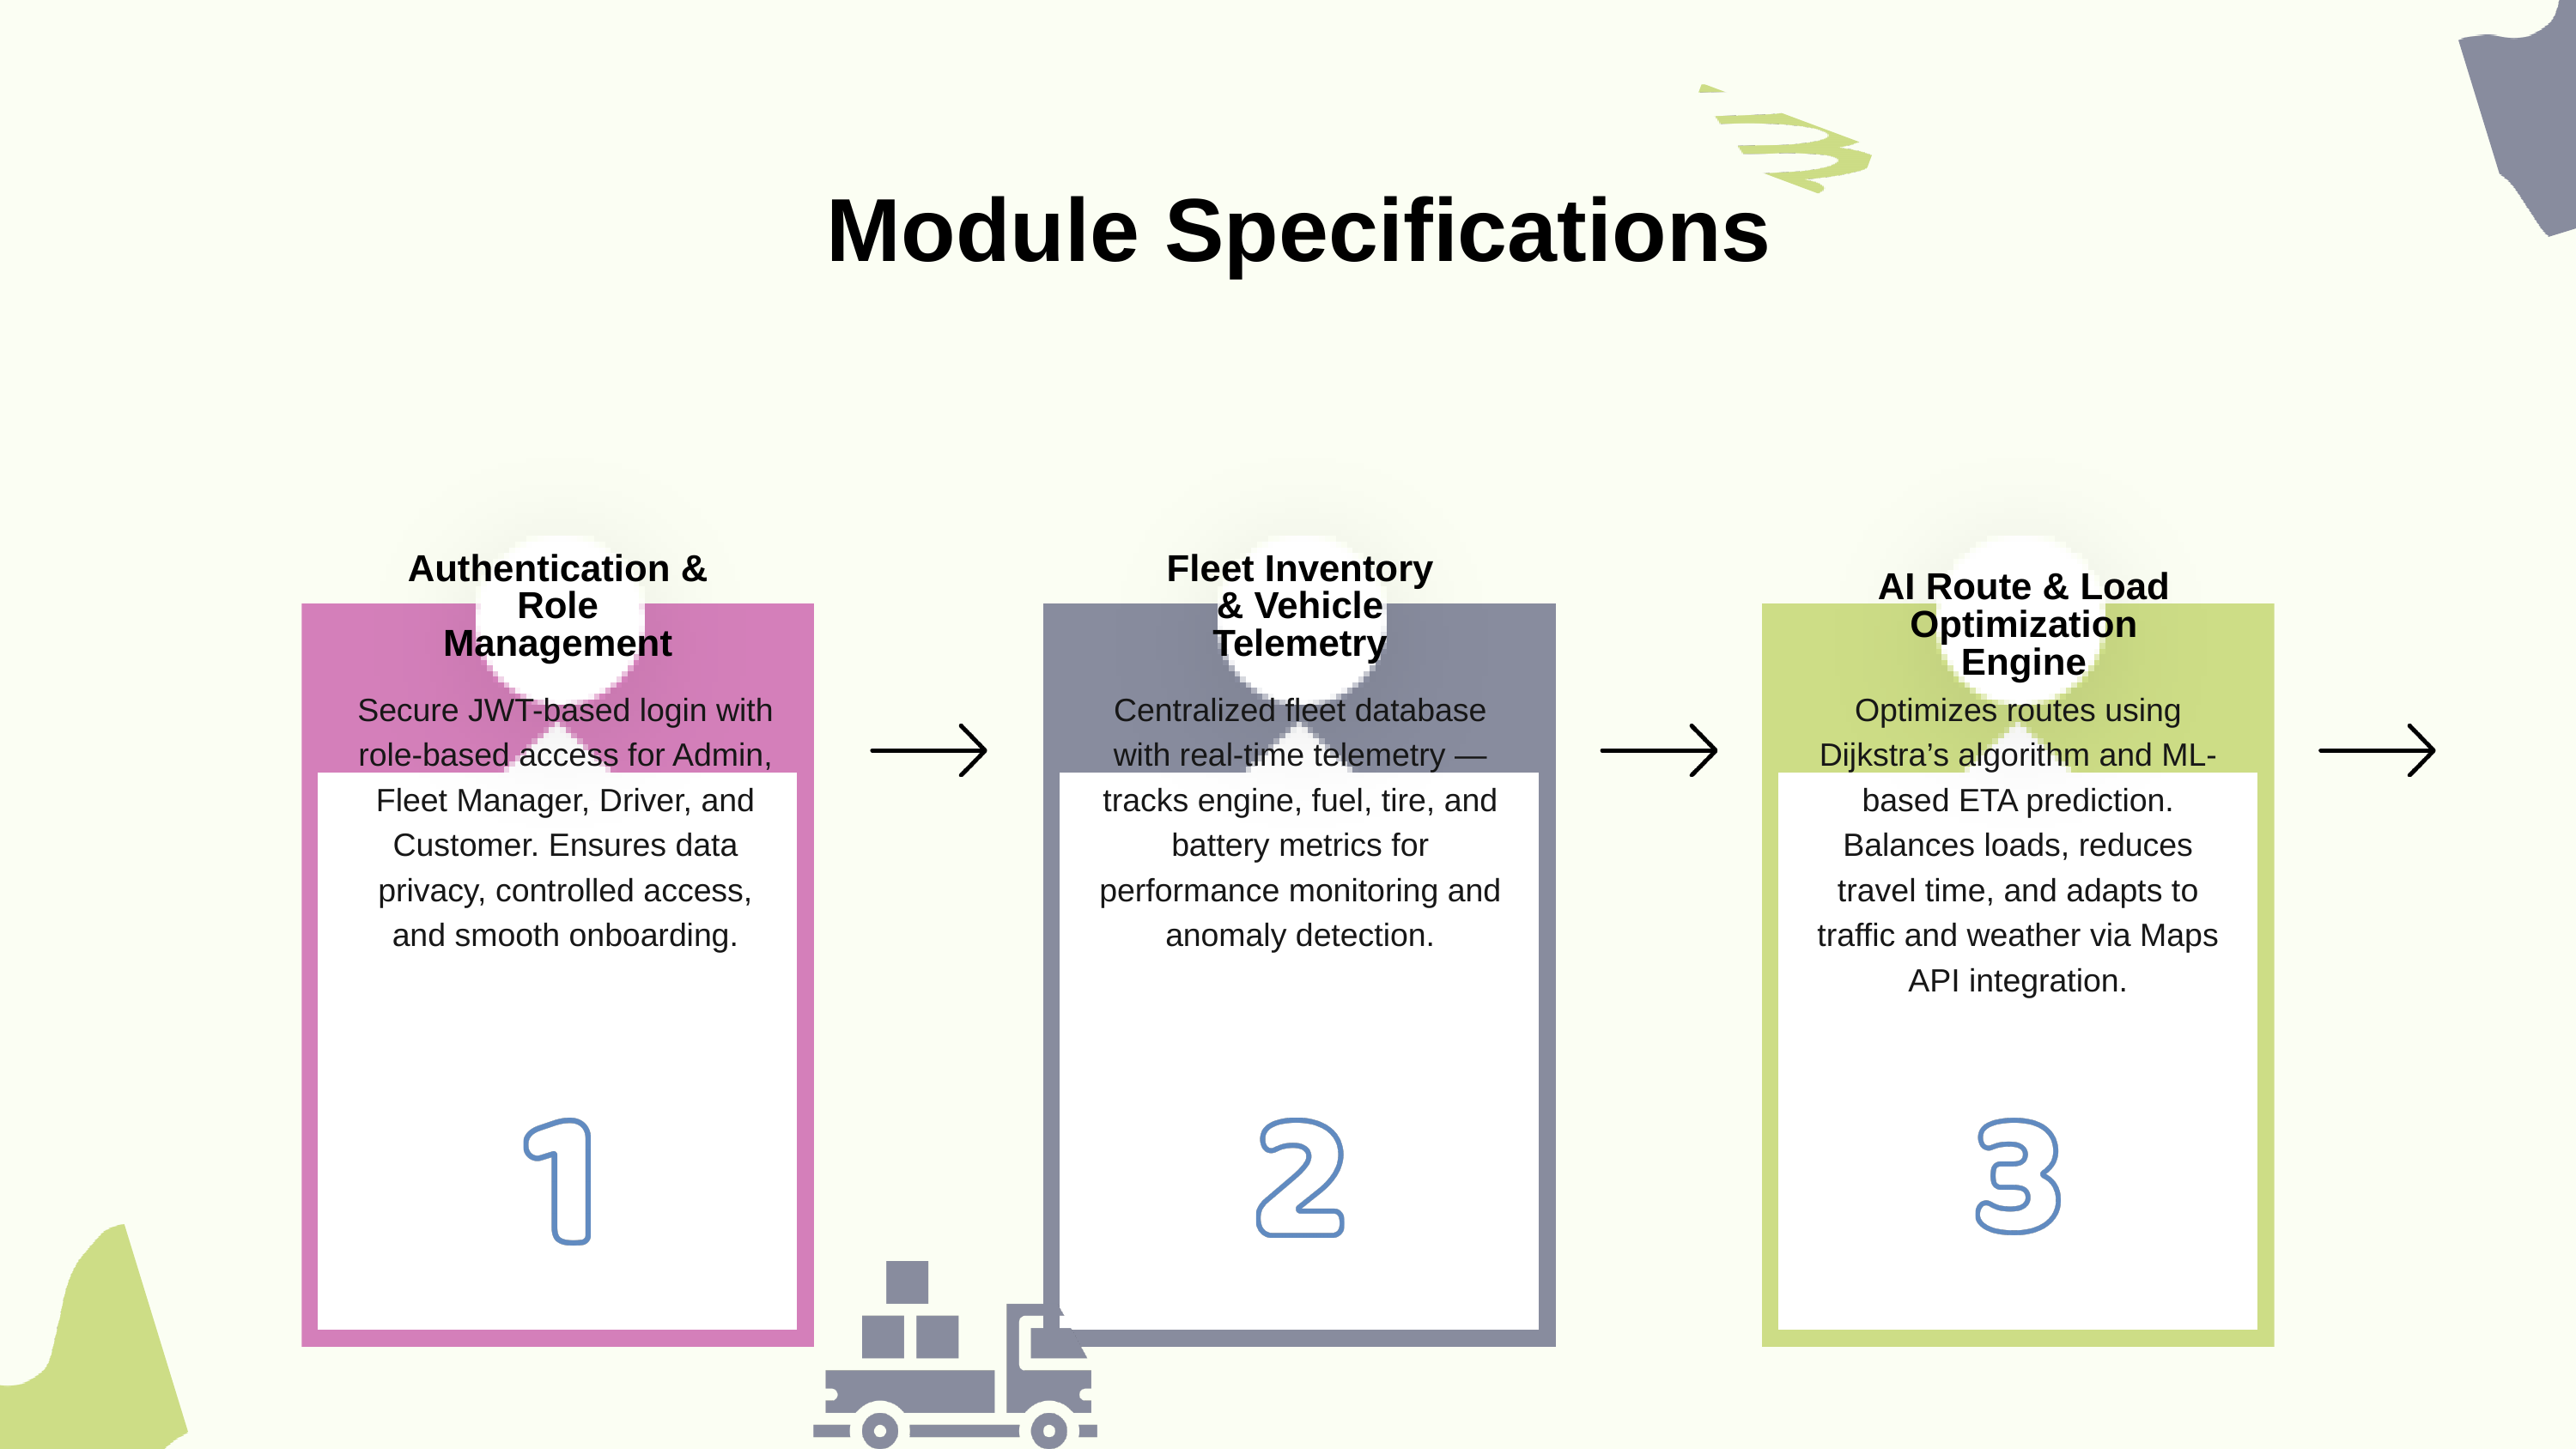

Module Specifications

Authentication & Role Management
Fleet Inventory & Vehicle Telemetry
AI Route & Load Optimization Engine
Secure JWT-based login with role-based access for Admin, Fleet Manager, Driver, and Customer. Ensures data privacy, controlled access, and smooth onboarding.
Centralized fleet database with real-time telemetry — tracks engine, fuel, tire, and battery metrics for performance monitoring and anomaly detection.
Optimizes routes using Dijkstra’s algorithm and ML-based ETA prediction. Balances loads, reduces travel time, and adapts to traffic and weather via Maps API integration.